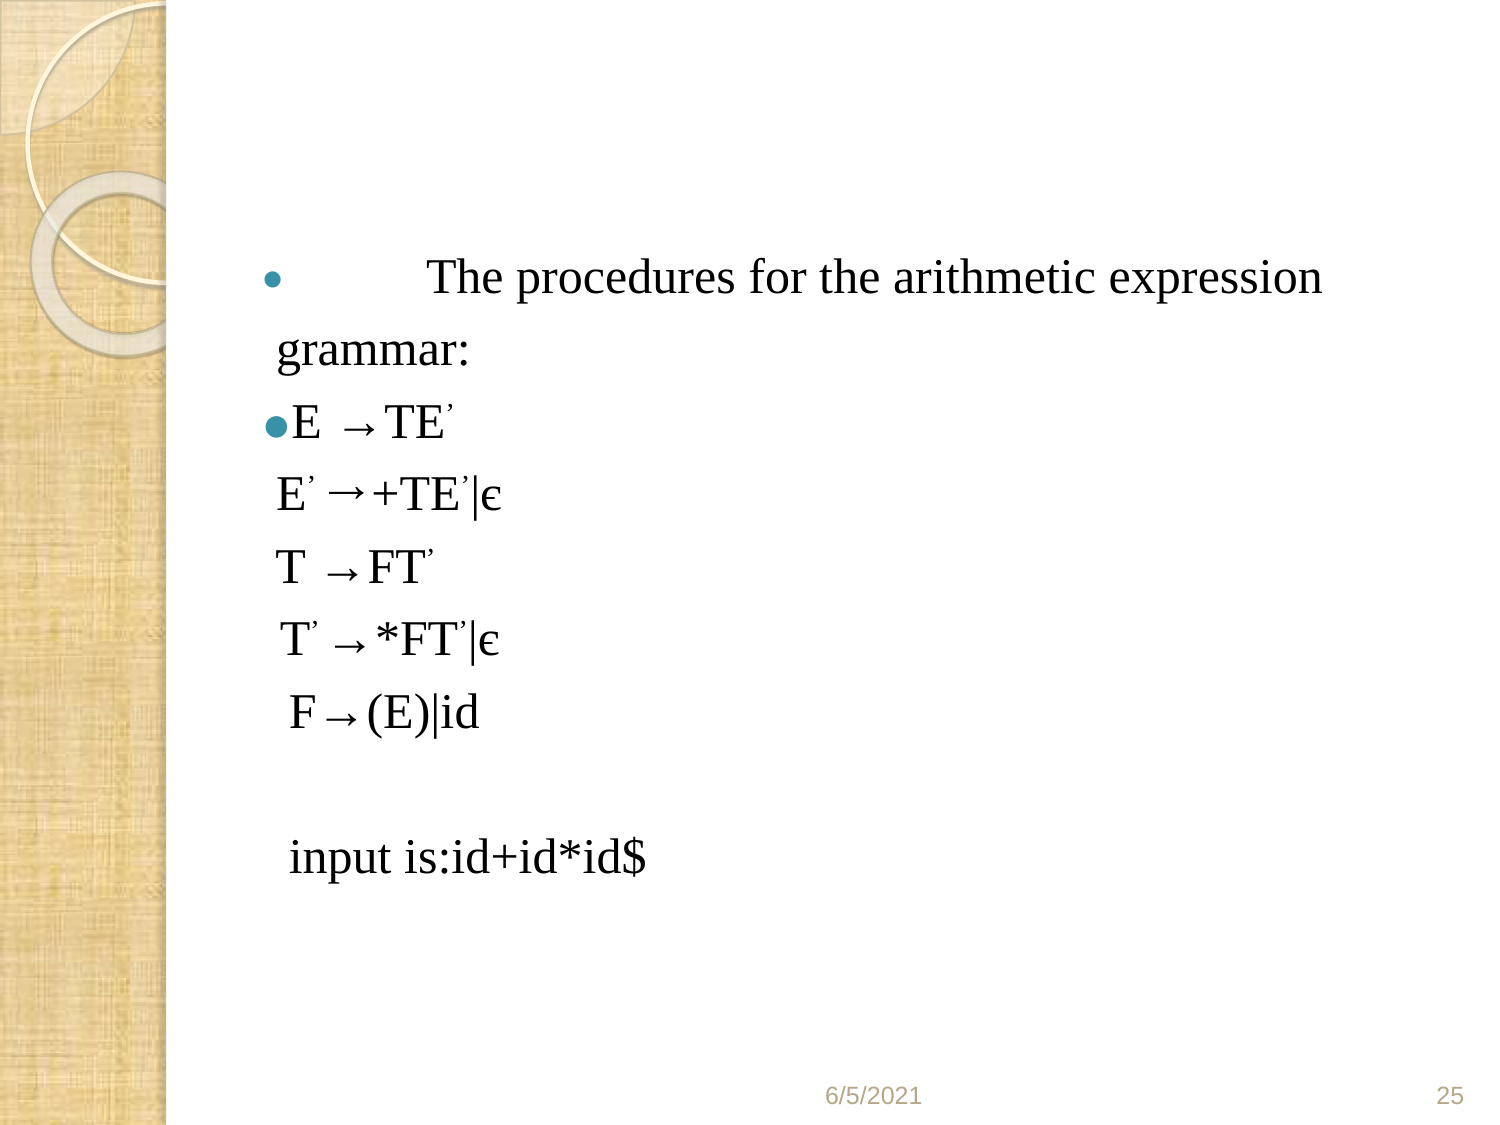

The procedures for the arithmetic expression grammar:
E →TE’
E’ →+TE’|є
T →FT’
T’ →*FT’|є
F→(E)|id

input is:id+id*id$
6/5/2021
25